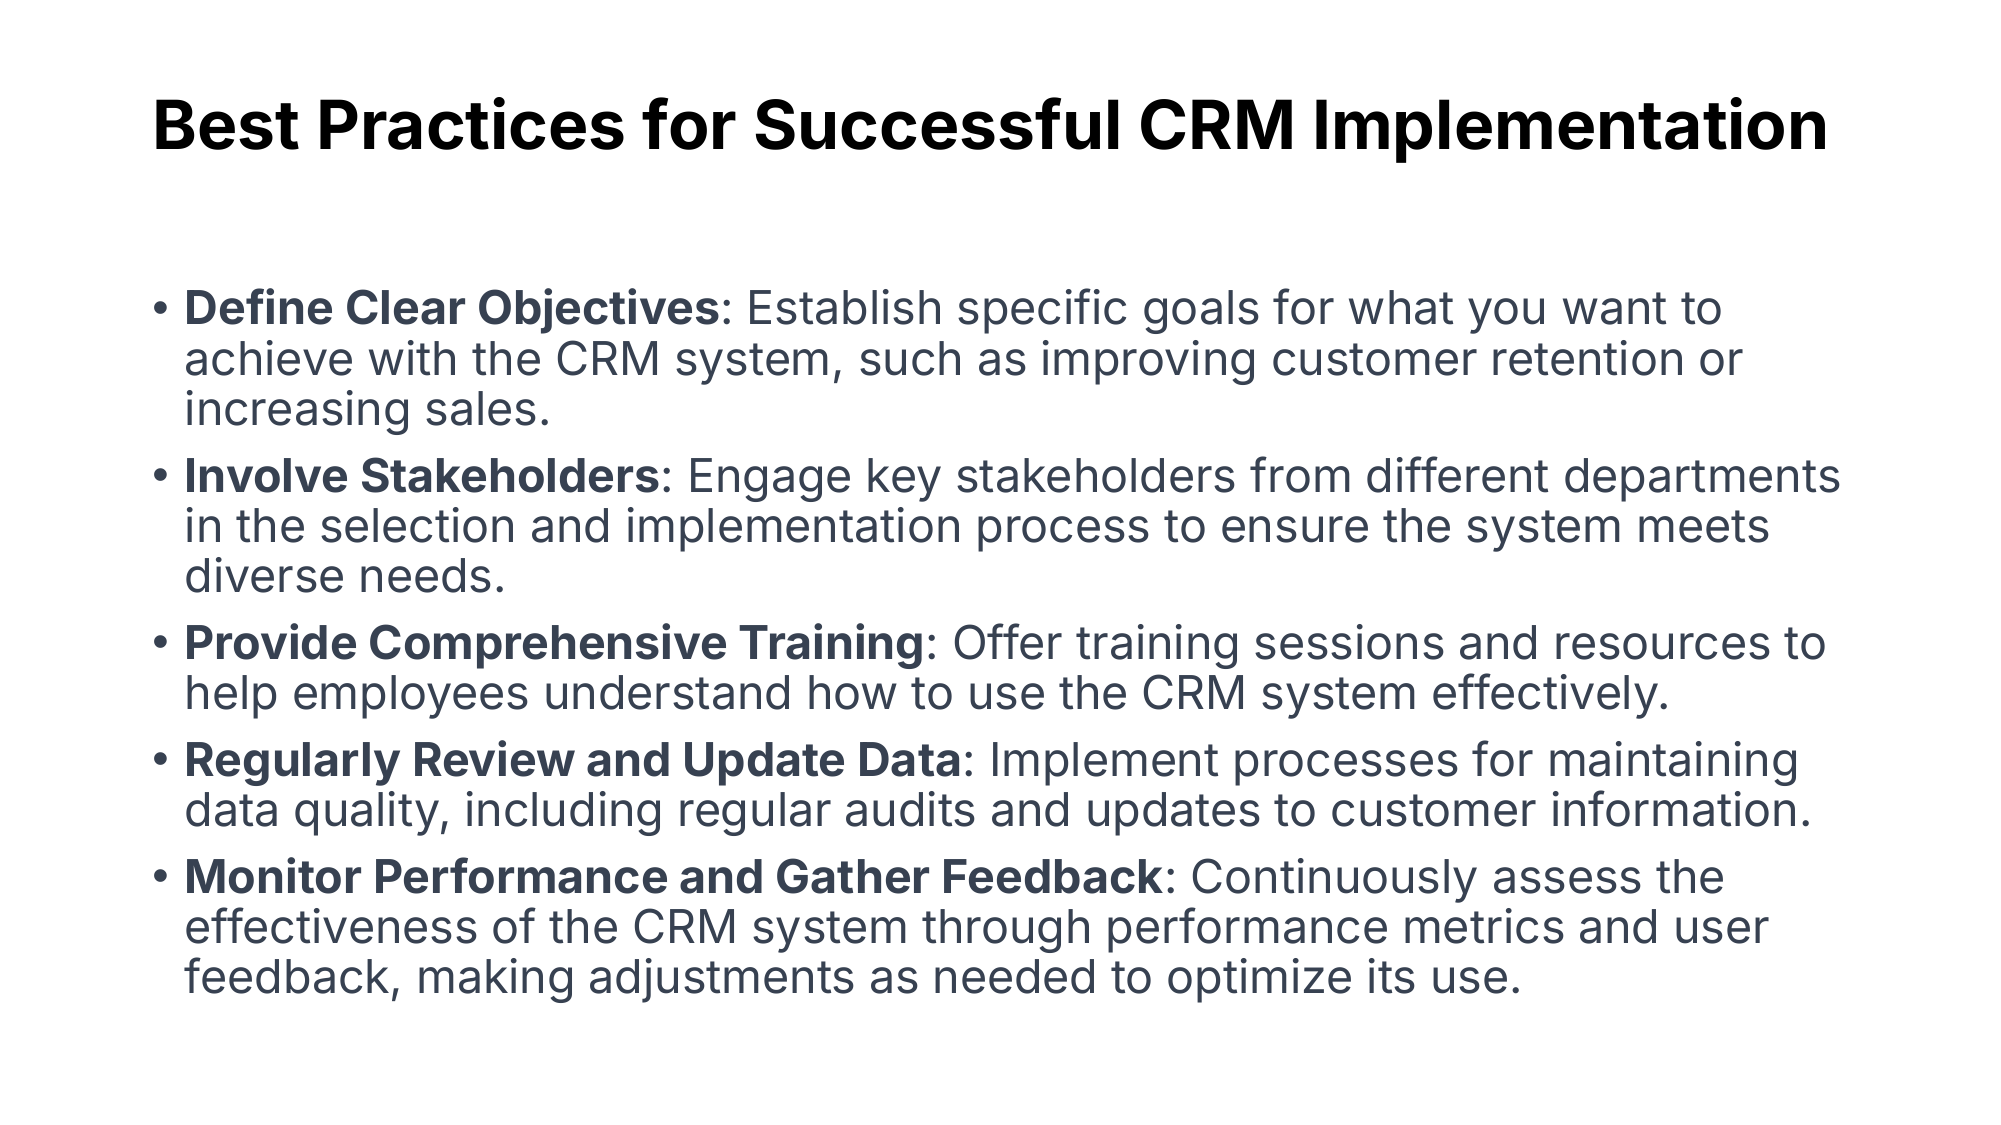

# Best Practices for Successful CRM Implementation
Define Clear Objectives: Establish specific goals for what you want to achieve with the CRM system, such as improving customer retention or increasing sales.
Involve Stakeholders: Engage key stakeholders from different departments in the selection and implementation process to ensure the system meets diverse needs.
Provide Comprehensive Training: Offer training sessions and resources to help employees understand how to use the CRM system effectively.
Regularly Review and Update Data: Implement processes for maintaining data quality, including regular audits and updates to customer information.
Monitor Performance and Gather Feedback: Continuously assess the effectiveness of the CRM system through performance metrics and user feedback, making adjustments as needed to optimize its use.